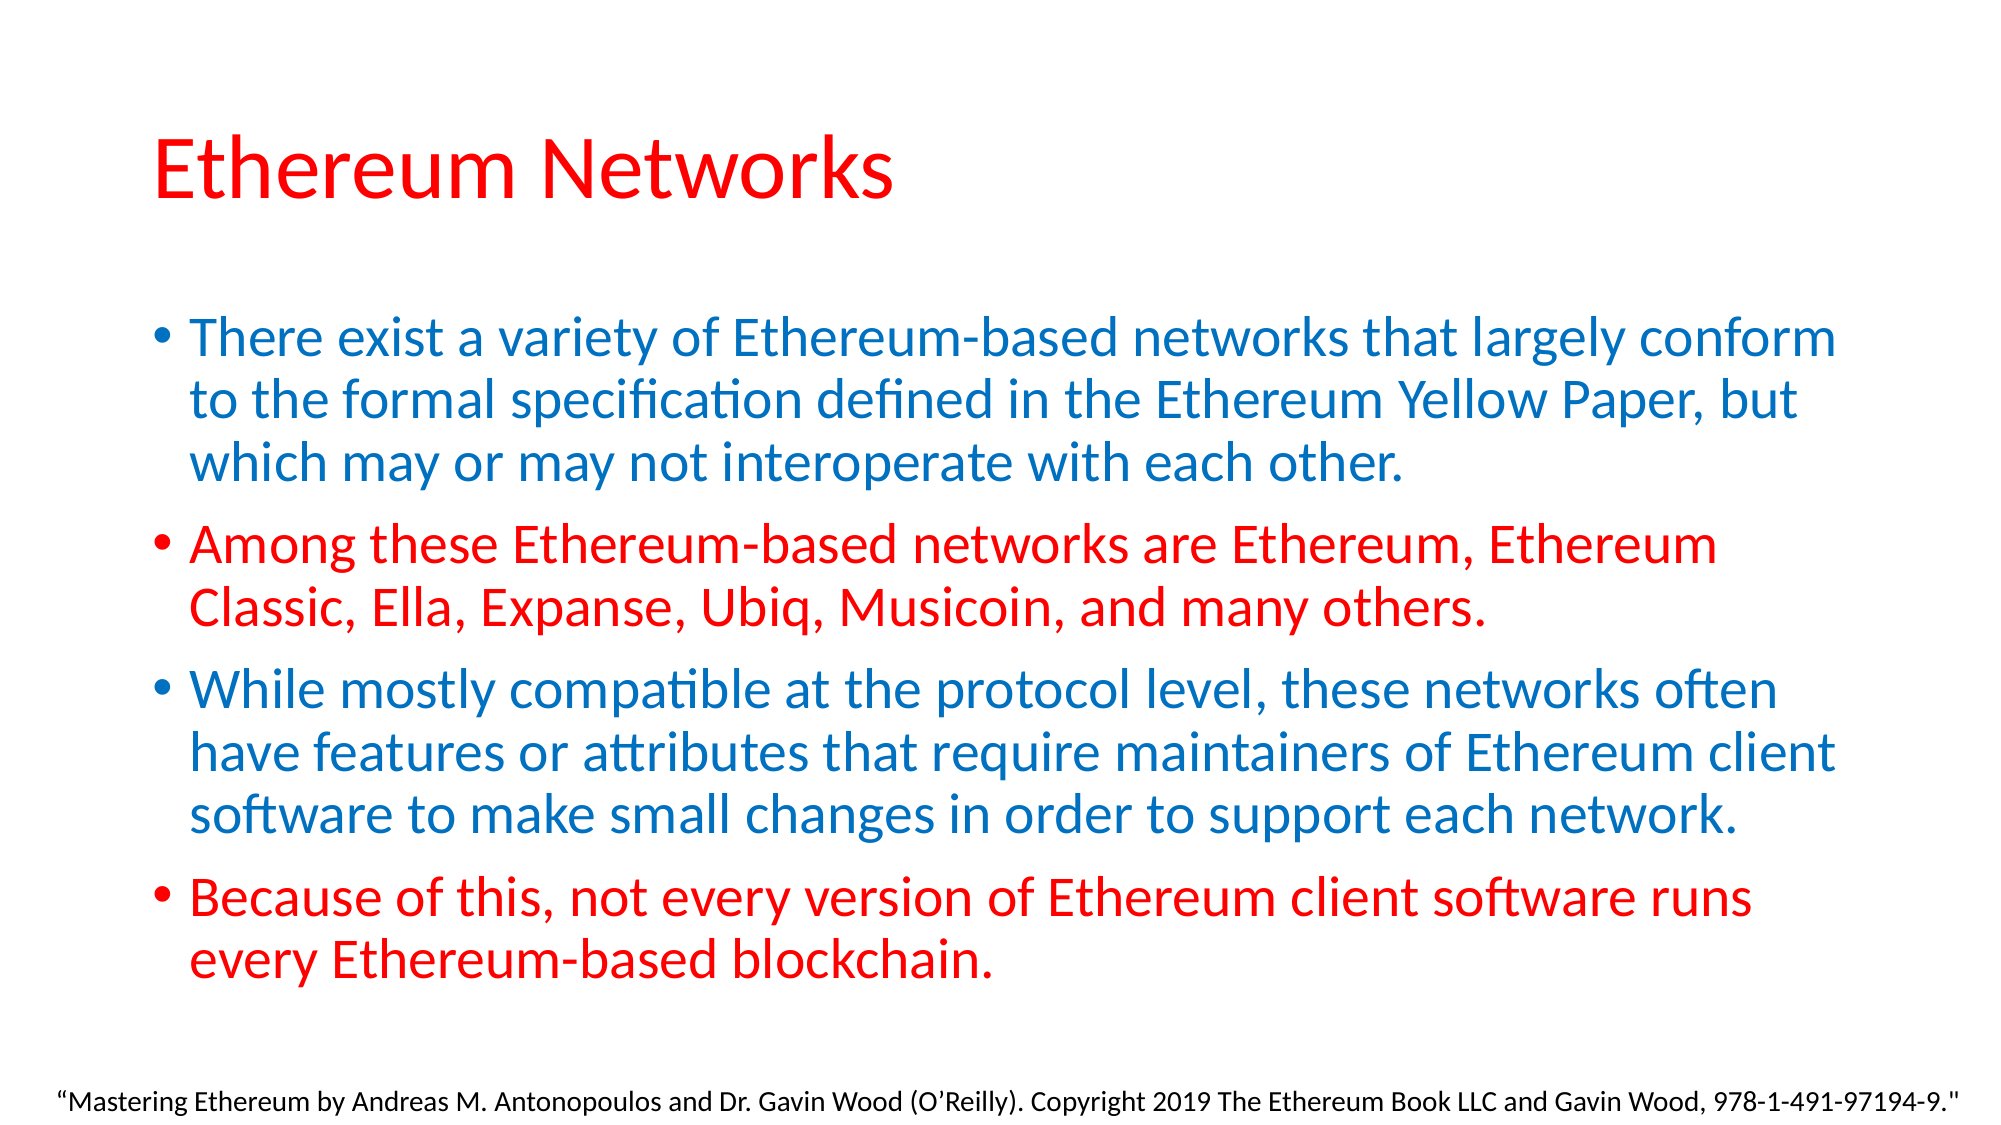

# Ethereum Networks
There exist a variety of Ethereum-based networks that largely conform to the formal specification defined in the Ethereum Yellow Paper, but which may or may not interoperate with each other.
Among these Ethereum-based networks are Ethereum, Ethereum Classic, Ella, Expanse, Ubiq, Musicoin, and many others.
While mostly compatible at the protocol level, these networks often have features or attributes that require maintainers of Ethereum client software to make small changes in order to support each network.
Because of this, not every version of Ethereum client software runs every Ethereum-based blockchain.
“Mastering Ethereum by Andreas M. Antonopoulos and Dr. Gavin Wood (O’Reilly). Copyright 2019 The Ethereum Book LLC and Gavin Wood, 978-1-491-97194-9."